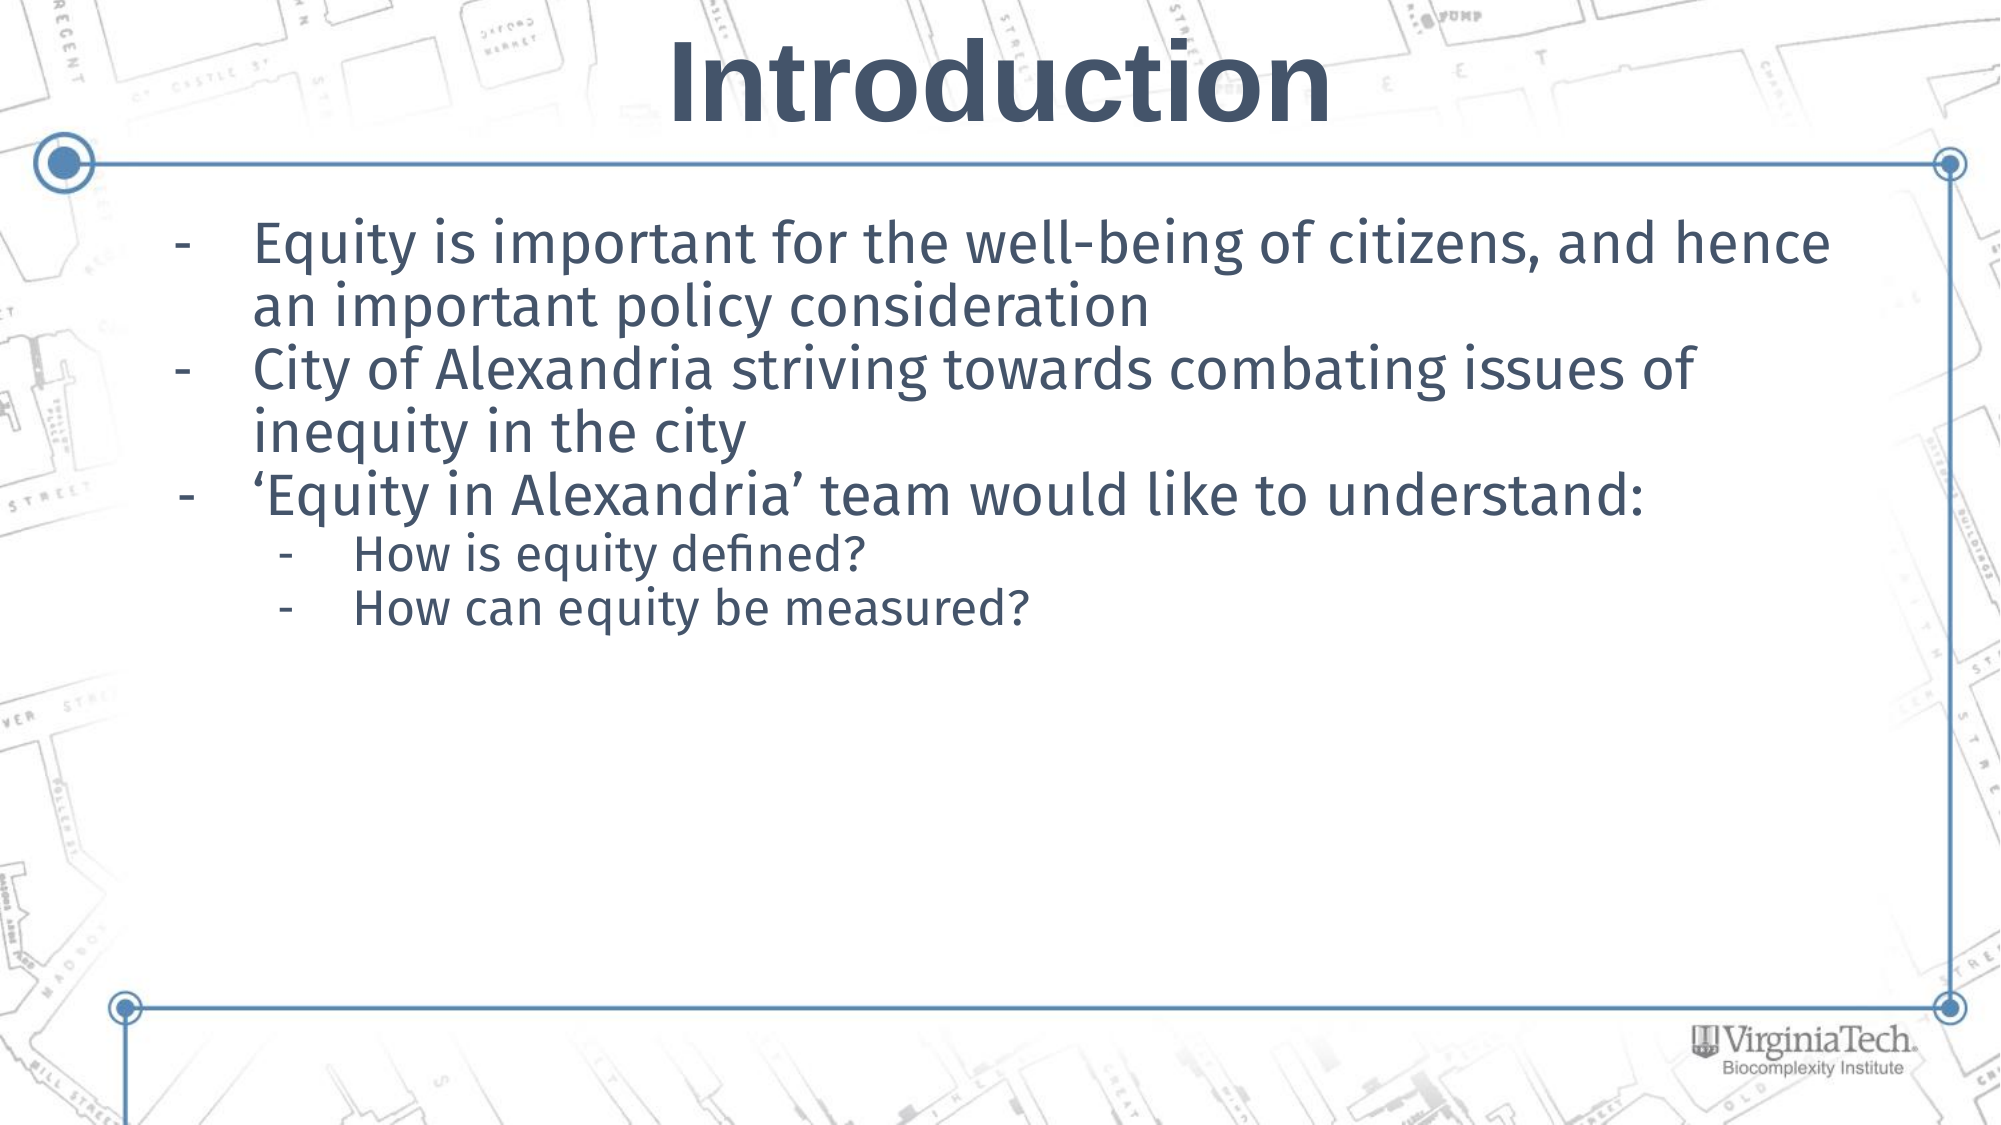

# Introduction
Equity is important for the well-being of citizens, and hence an important policy consideration
City of Alexandria striving towards combating issues of inequity in the city
‘Equity in Alexandria’ team would like to understand:
How is equity defined?
How can equity be measured?